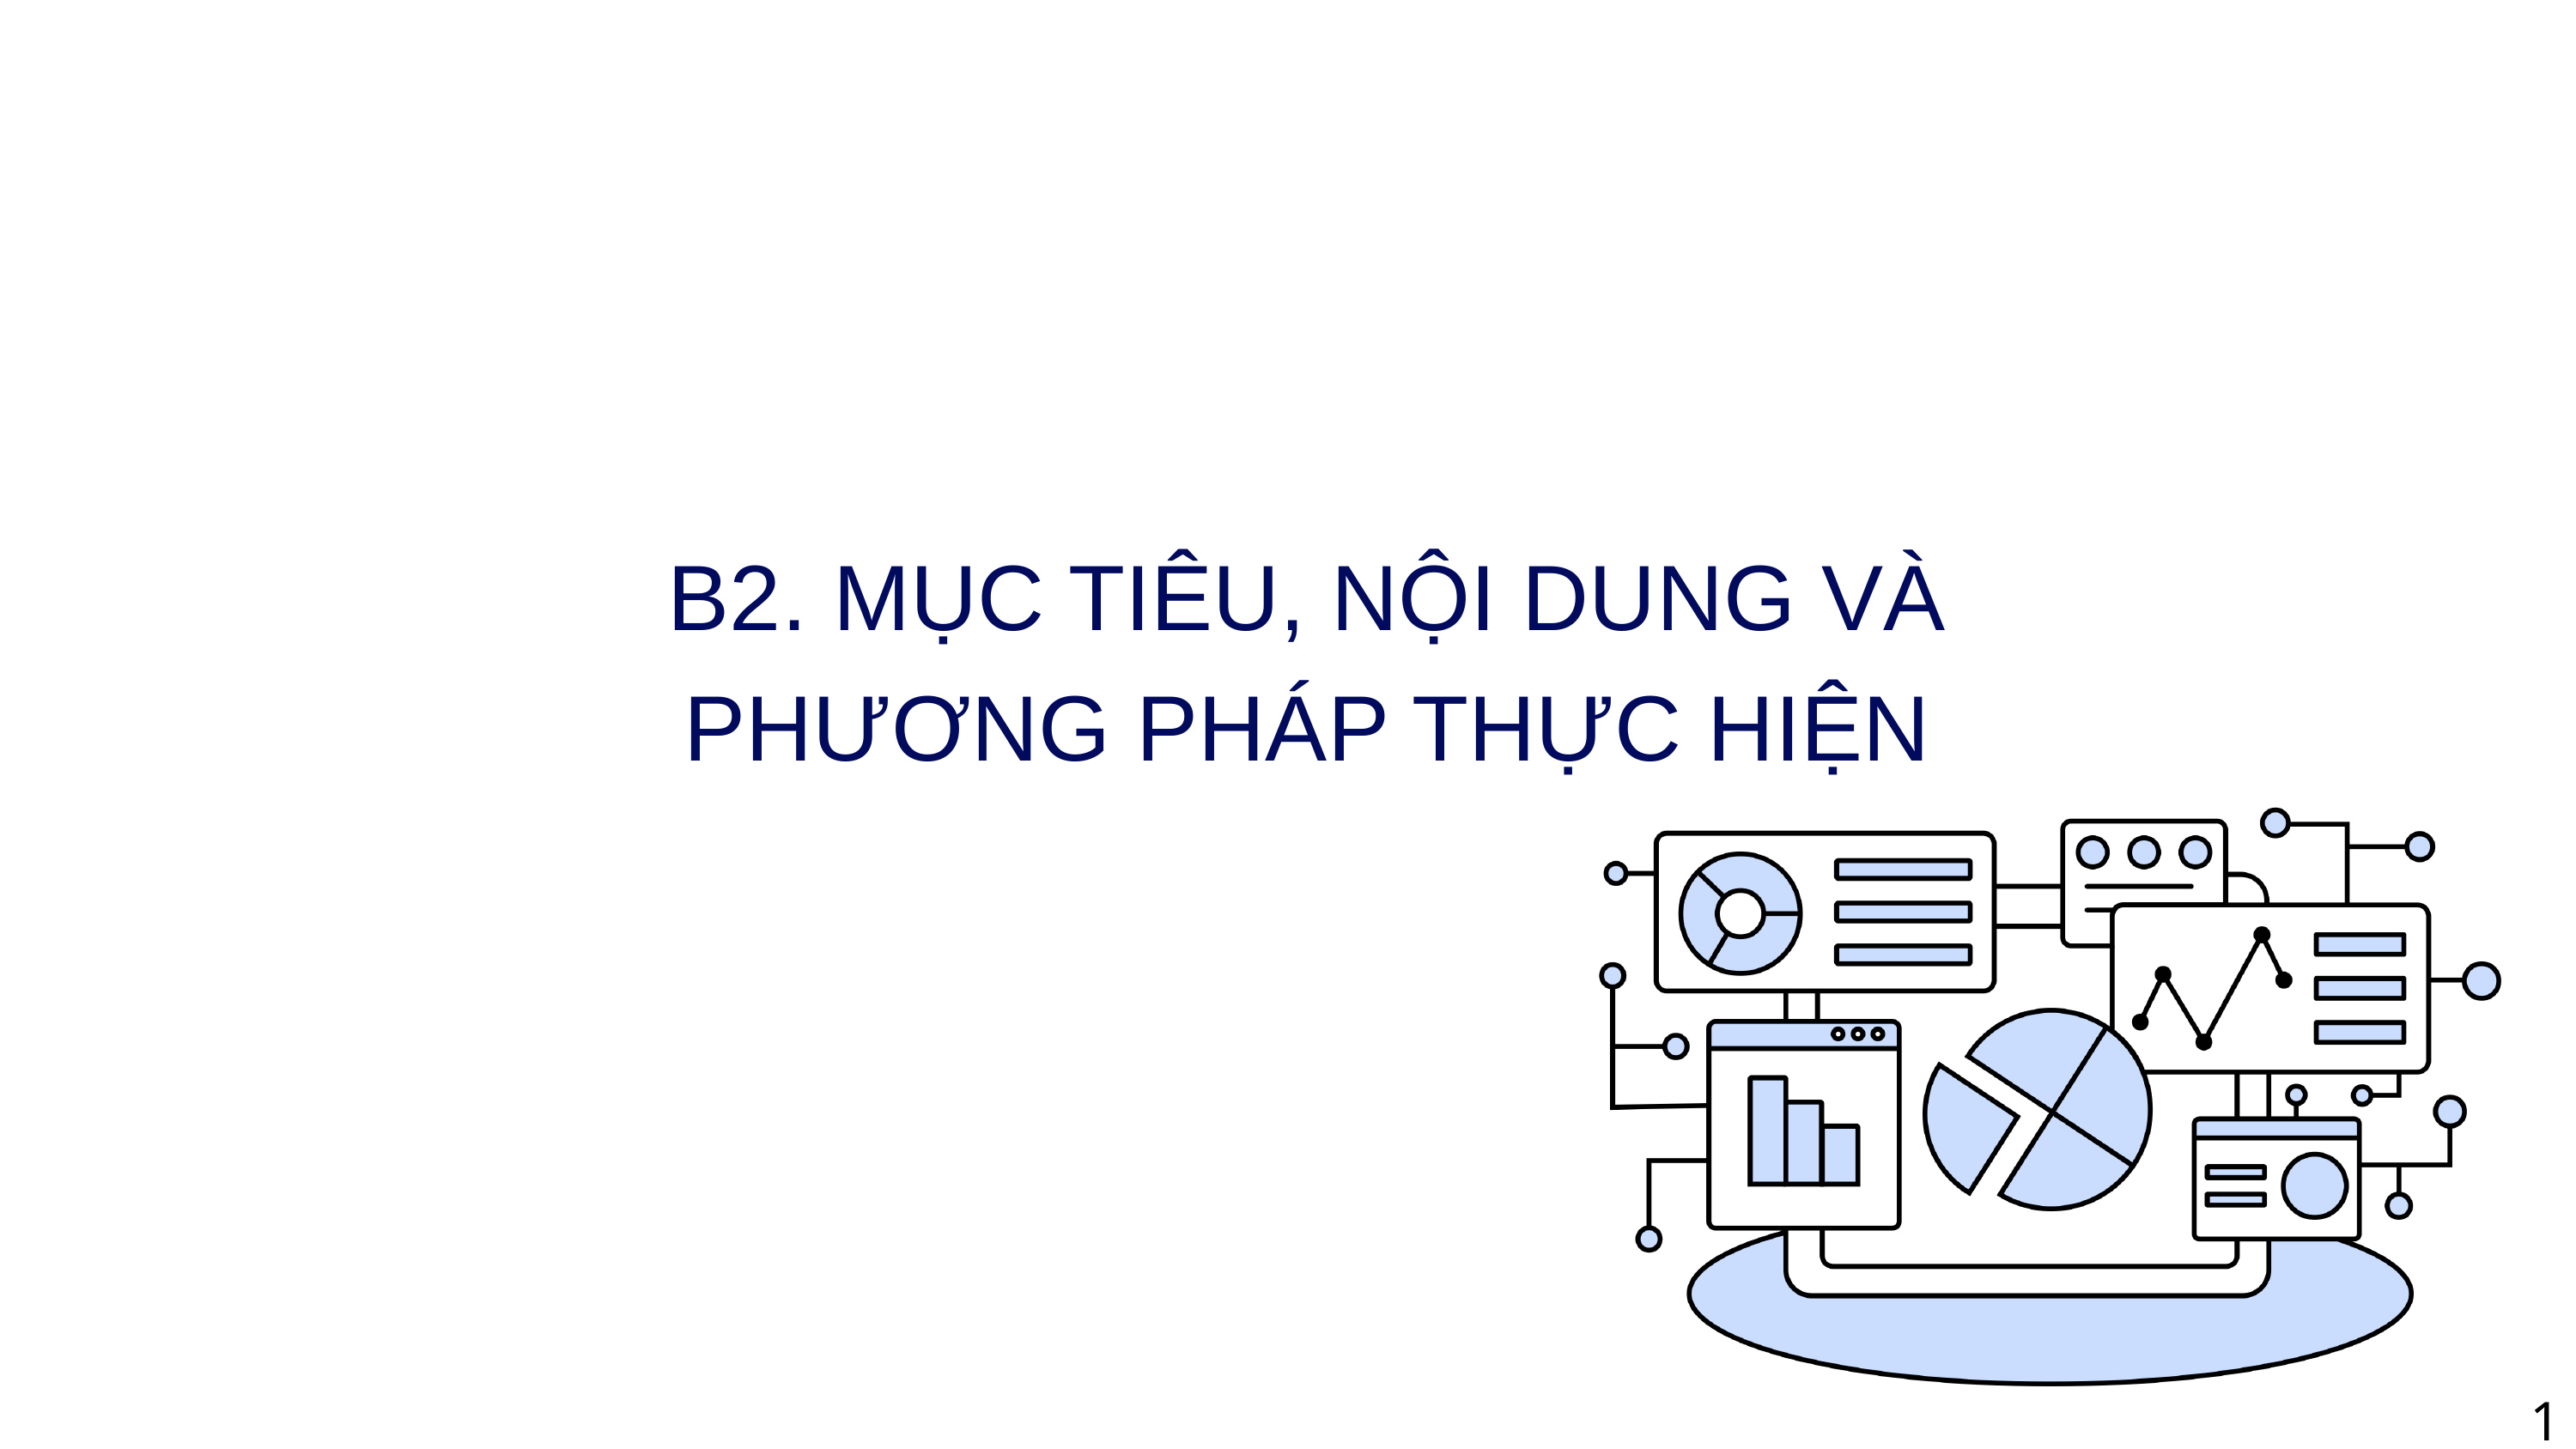

B2. MỤC TIÊU, NỘI DUNG VÀ PHƯƠNG PHÁP THỰC HIỆN

16